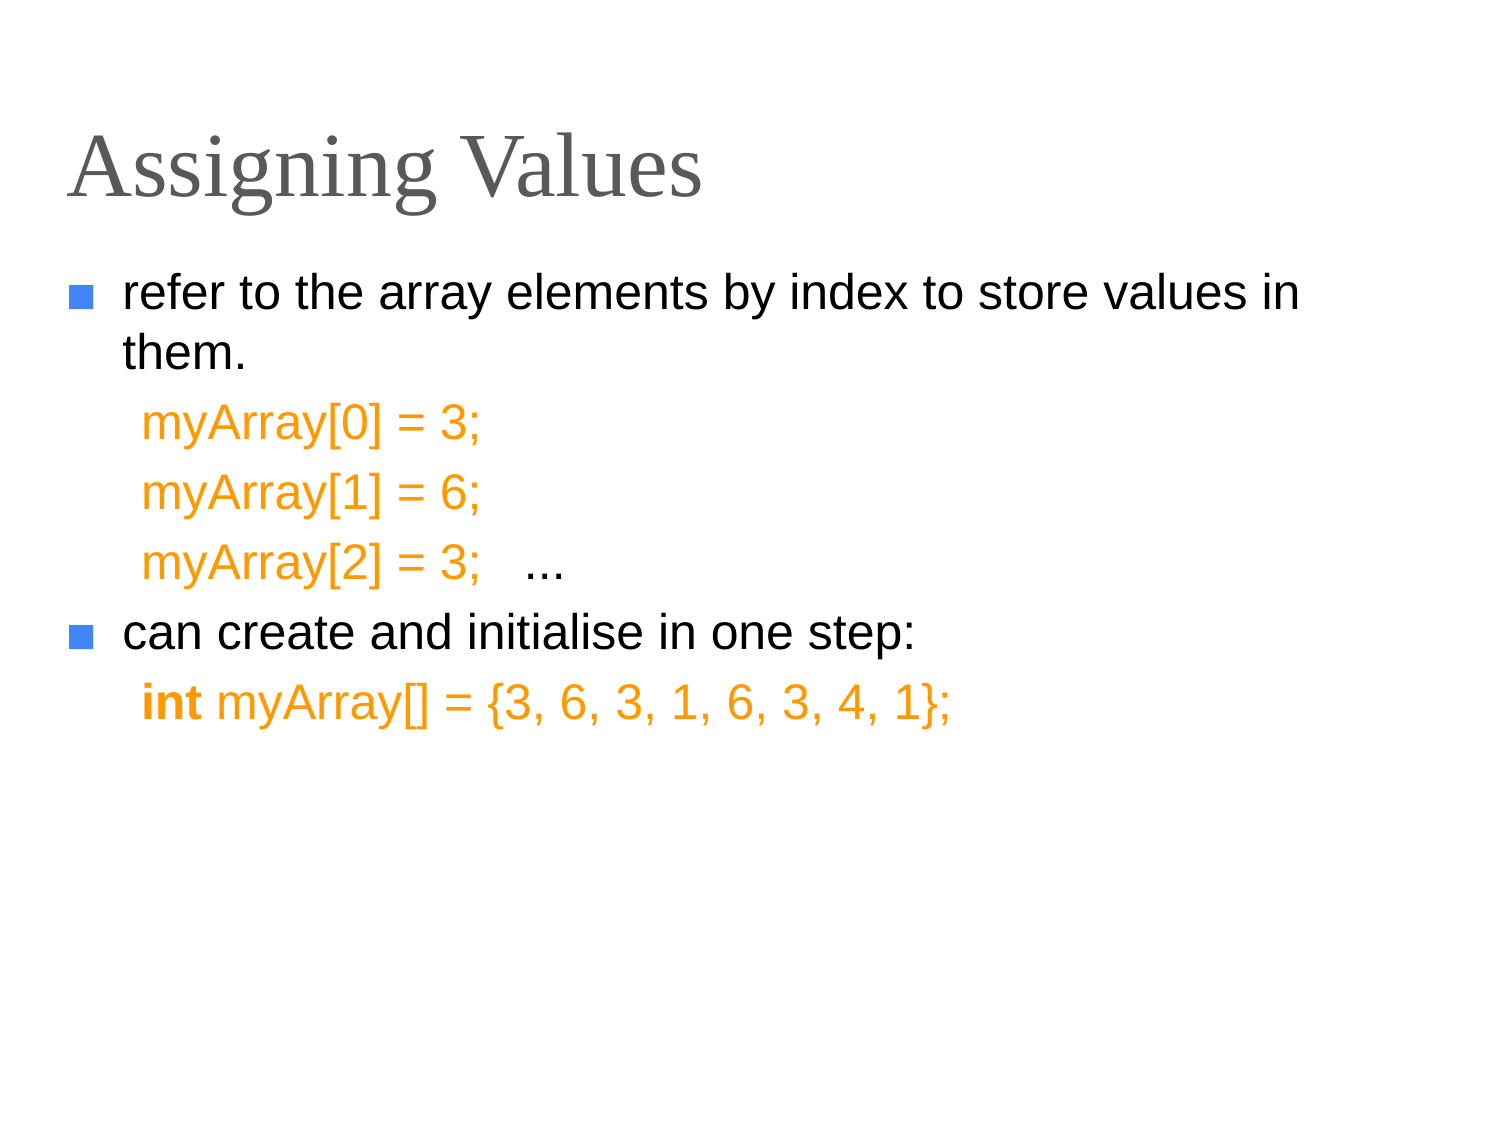

# Assigning Values
refer to the array elements by index to store values in them.
myArray[0] = 3;
myArray[1] = 6;
myArray[2] = 3;   ...
can create and initialise in one step:
int myArray[] = {3, 6, 3, 1, 6, 3, 4, 1};